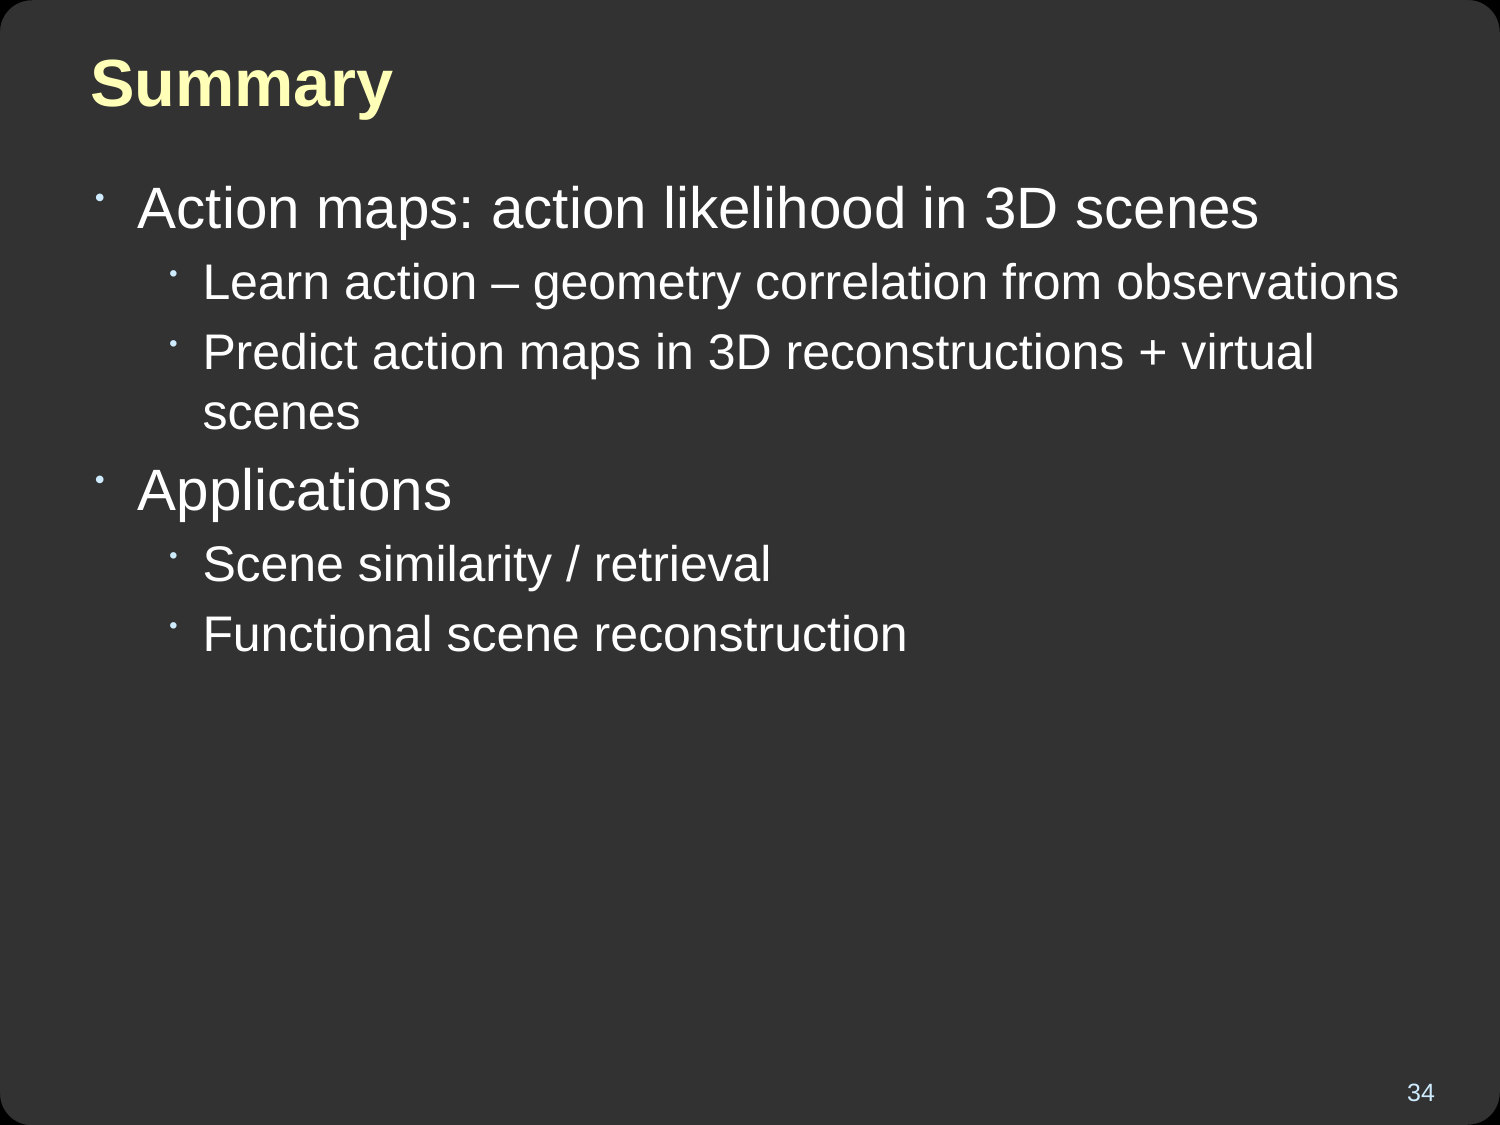

# Summary
Action maps: action likelihood in 3D scenes
Learn action – geometry correlation from observations
Predict action maps in 3D reconstructions + virtual scenes
Applications
Scene similarity / retrieval
Functional scene reconstruction
34